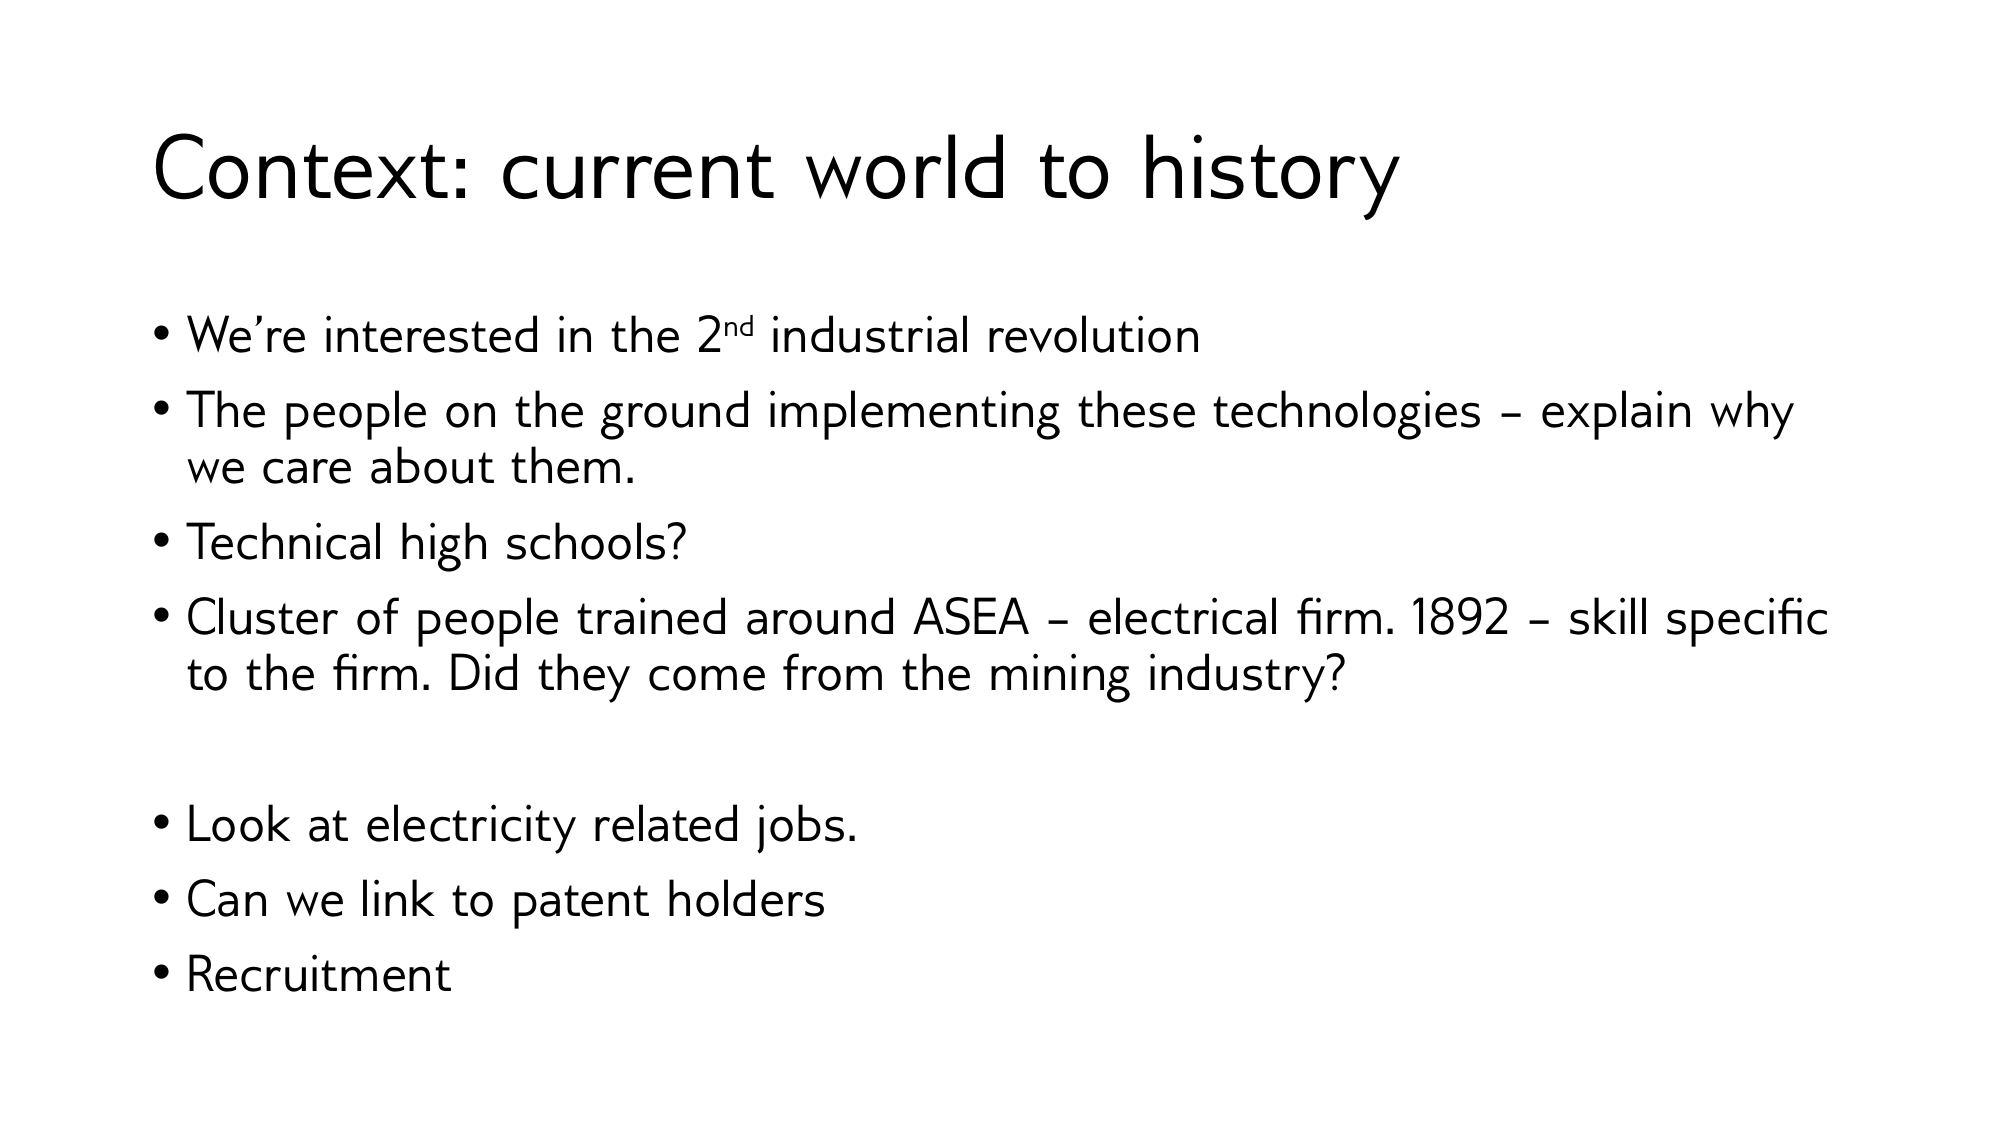

# Context: current world to history
We’re interested in the 2nd industrial revolution
The people on the ground implementing these technologies – explain why we care about them.
Technical high schools?
Cluster of people trained around ASEA – electrical firm. 1892 – skill specific to the firm. Did they come from the mining industry?

Look at electricity related jobs.
Can we link to patent holders
Recruitment